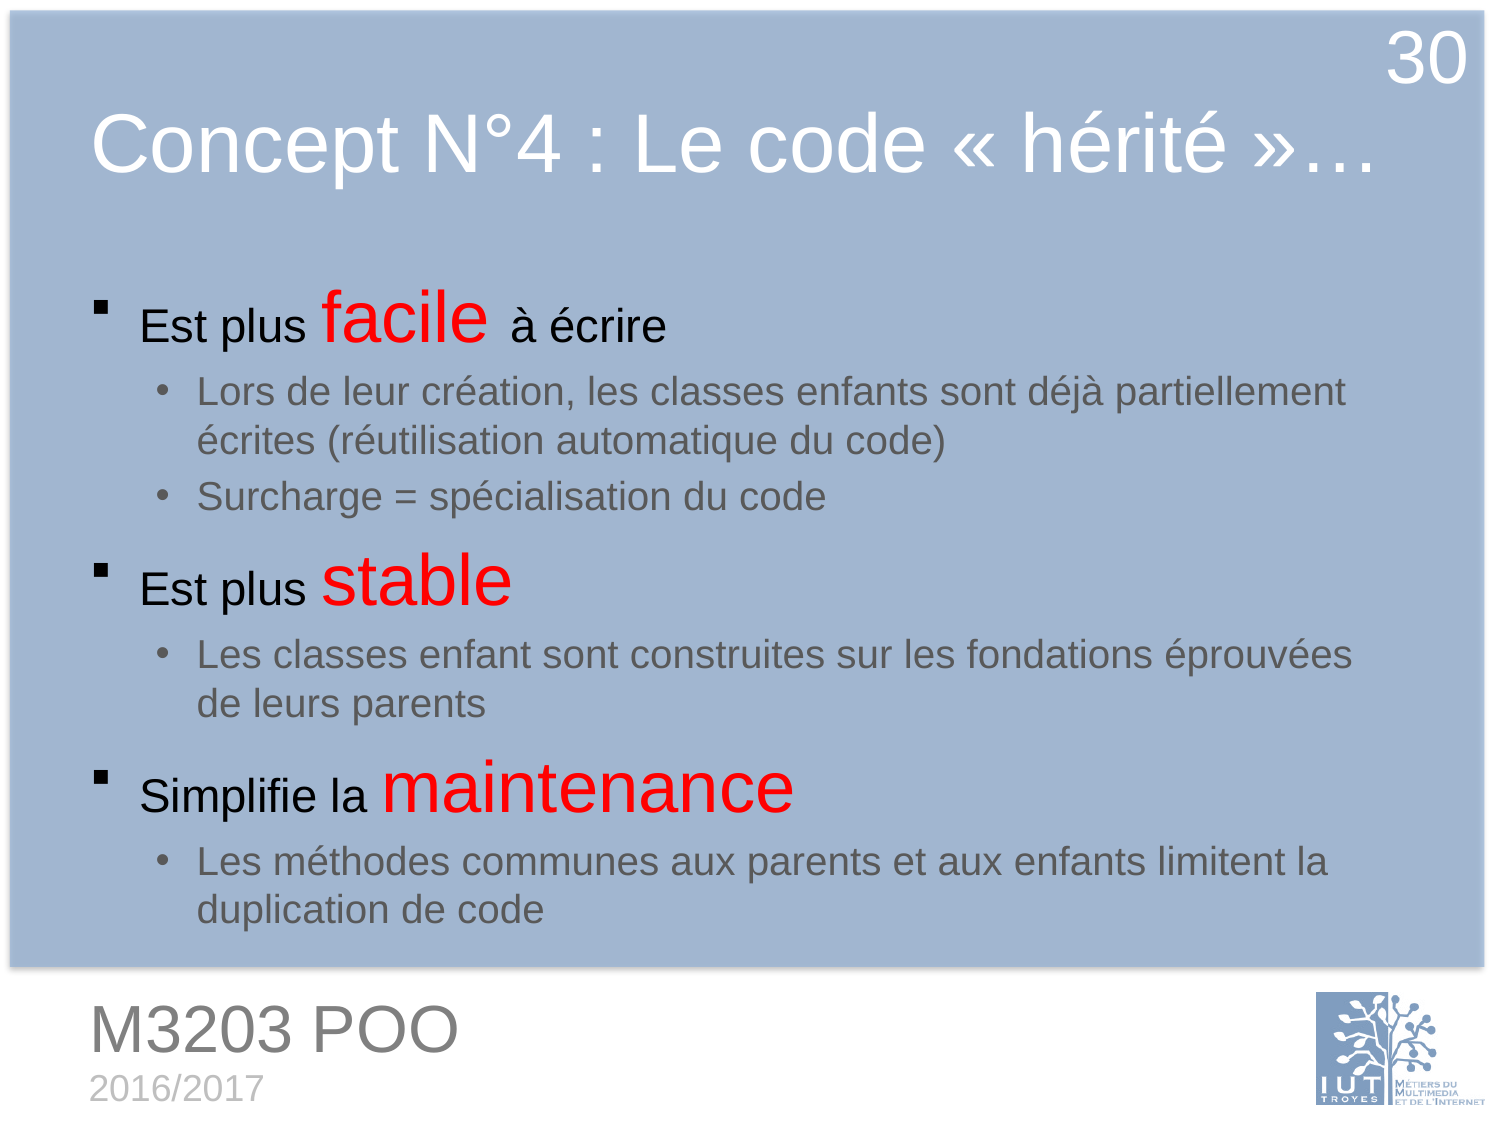

30
# Concept N°4 : Le code « hérité »…
Est plus facile à écrire
Lors de leur création, les classes enfants sont déjà partiellement écrites (réutilisation automatique du code)
Surcharge = spécialisation du code
Est plus stable
Les classes enfant sont construites sur les fondations éprouvées de leurs parents
Simplifie la maintenance
Les méthodes communes aux parents et aux enfants limitent la duplication de code